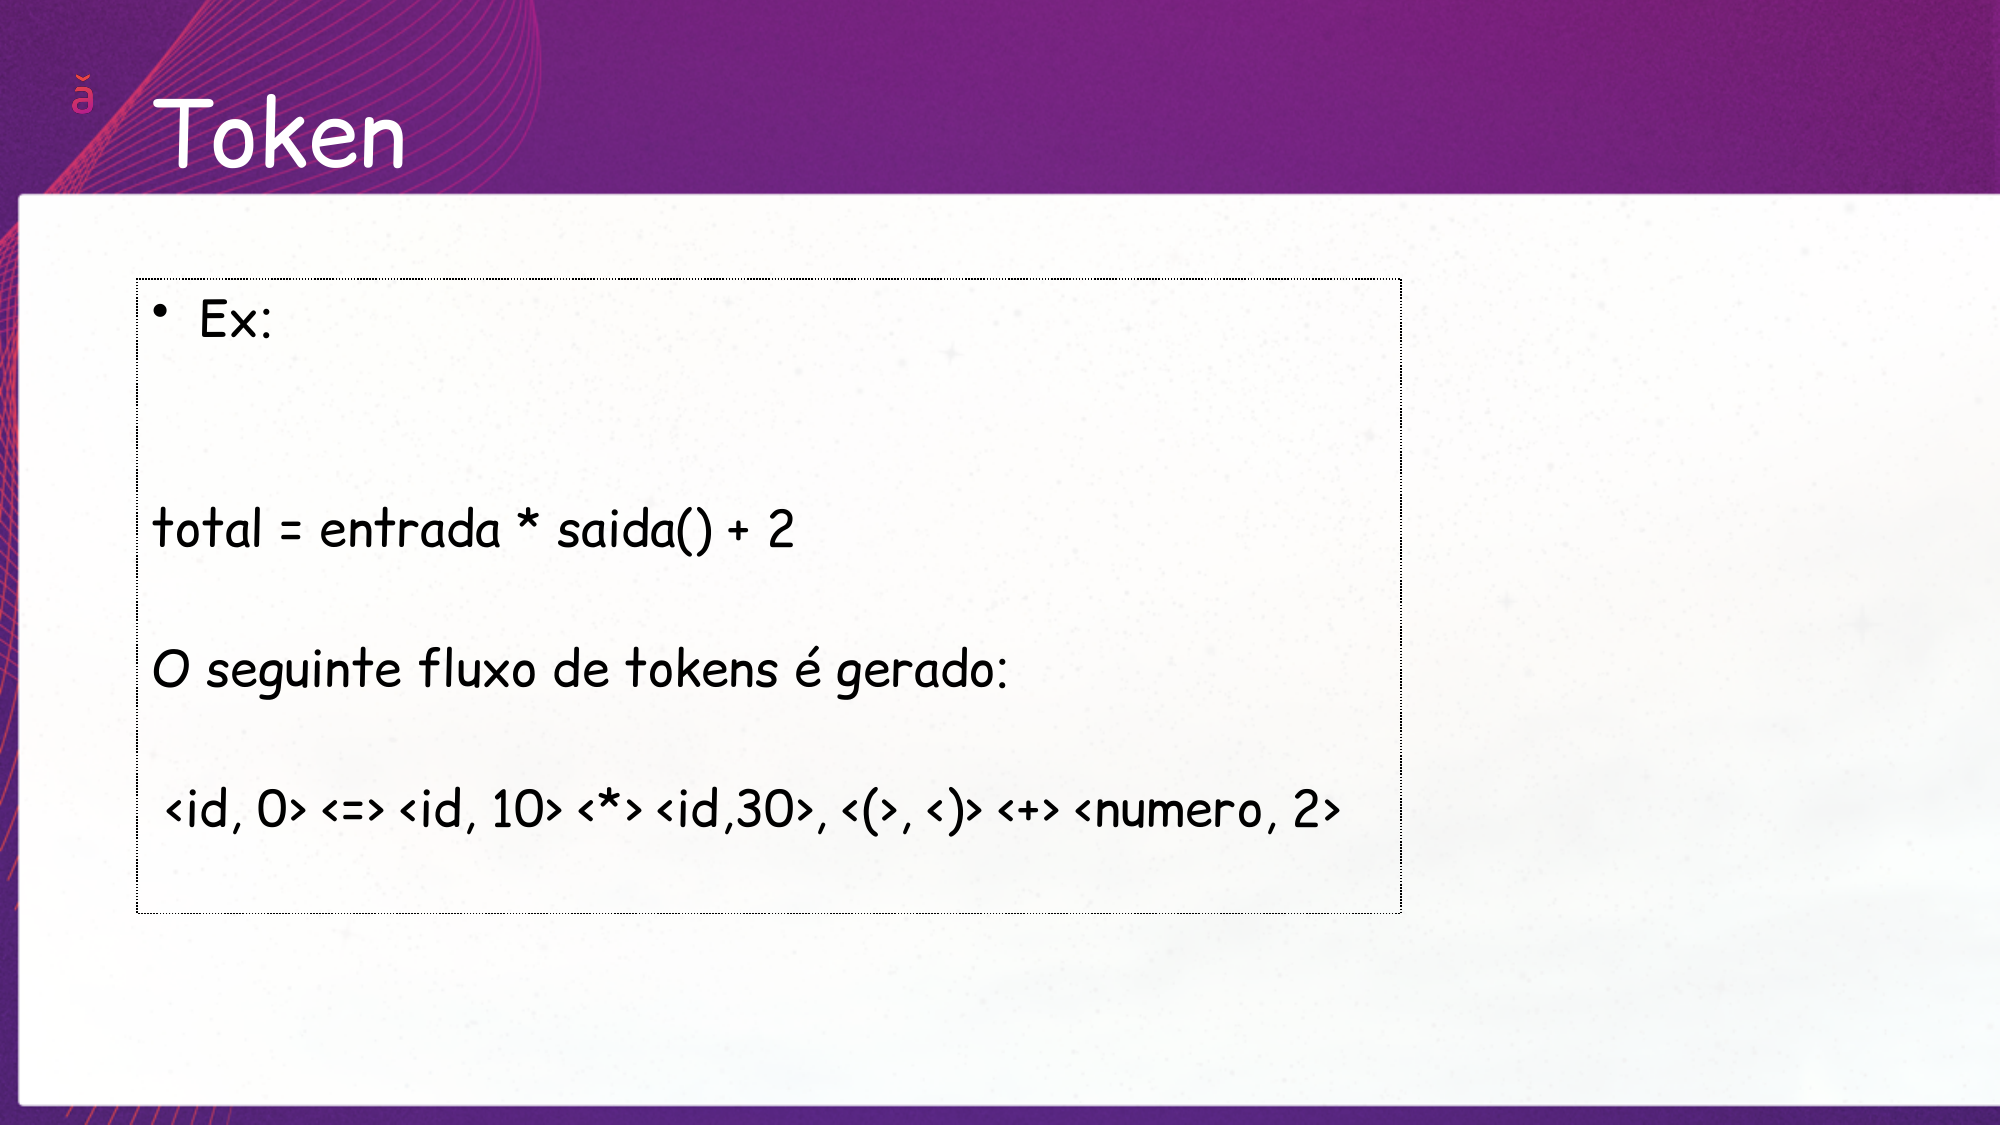

Token
Ex:

total = entrada * saida() + 2

O seguinte fluxo de tokens é gerado:

 <id, 0> <=> <id, 10> <*> <id,30>, <(>, <)> <+> <numero, 2>